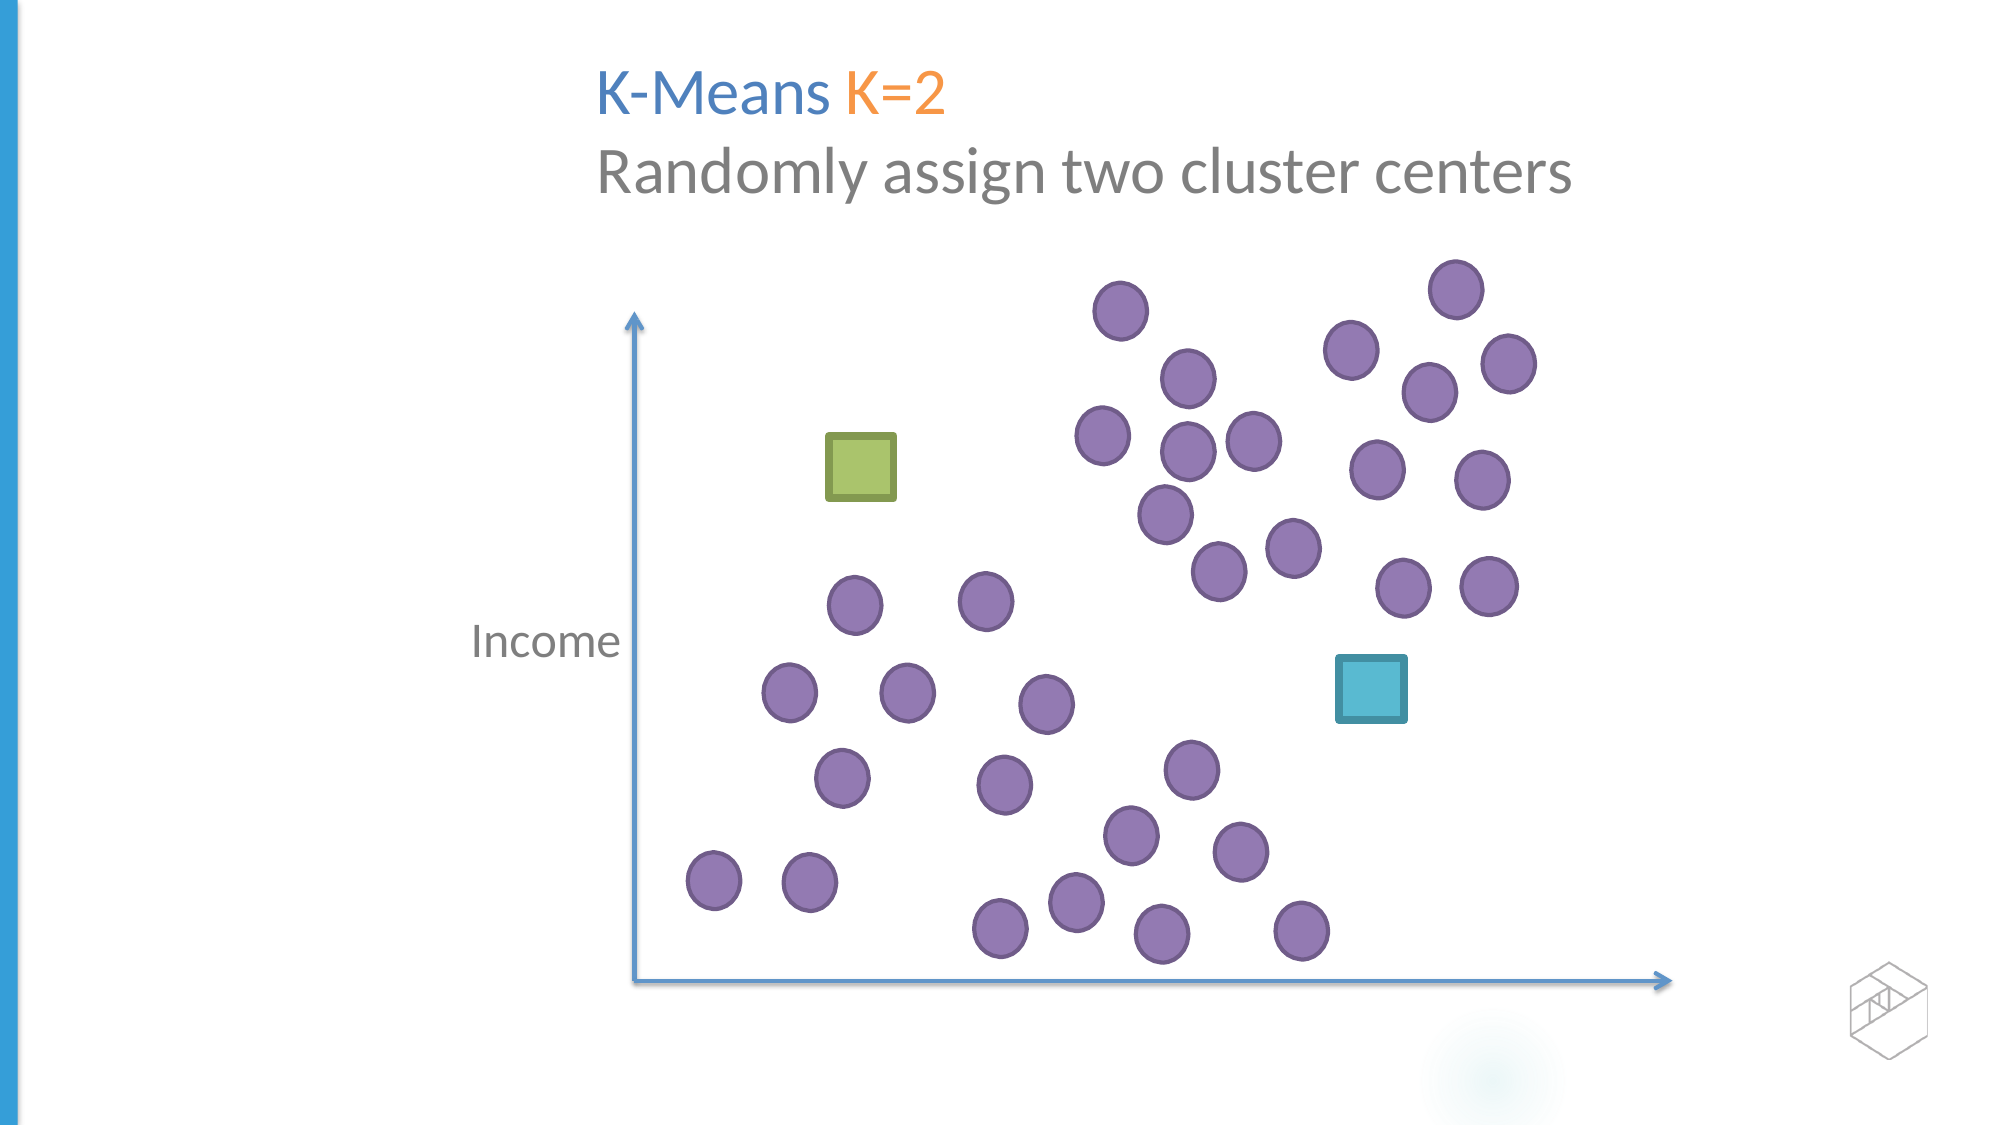

Age
K-Means K=2
Randomly assign two cluster centers

Income